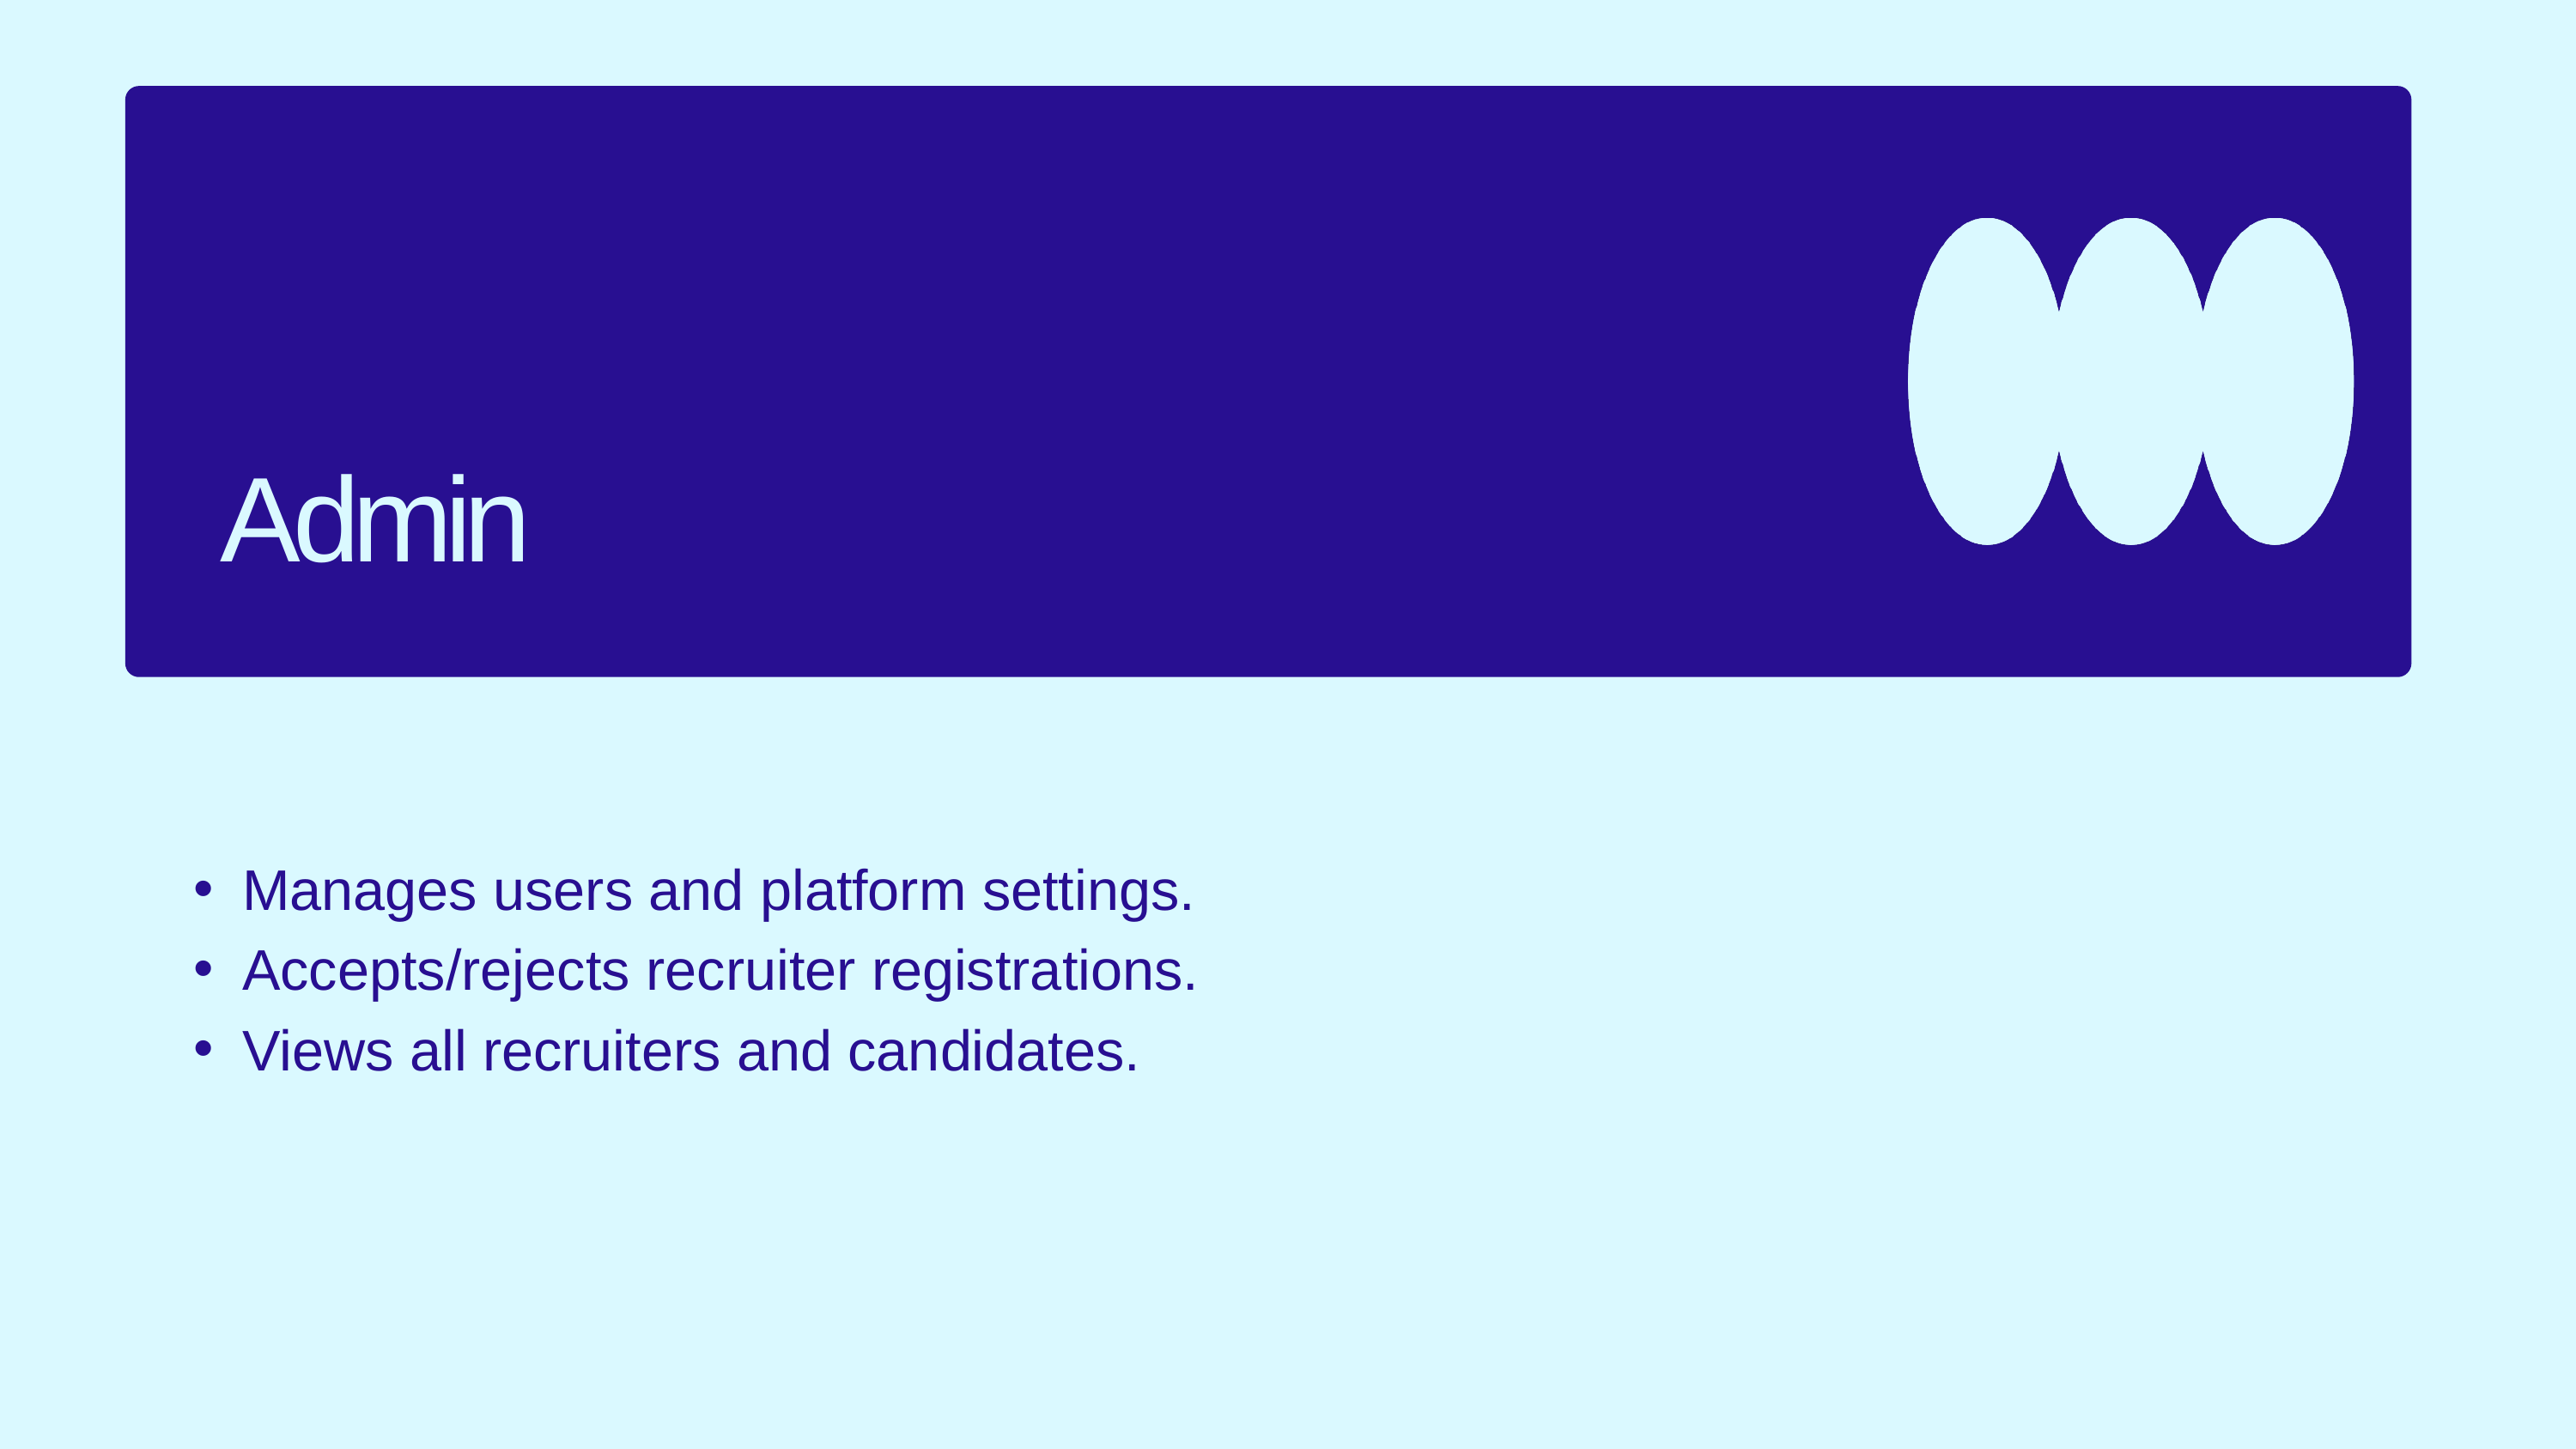

Admin

Manages users and platform settings.
Accepts/rejects recruiter registrations.
Views all recruiters and candidates.